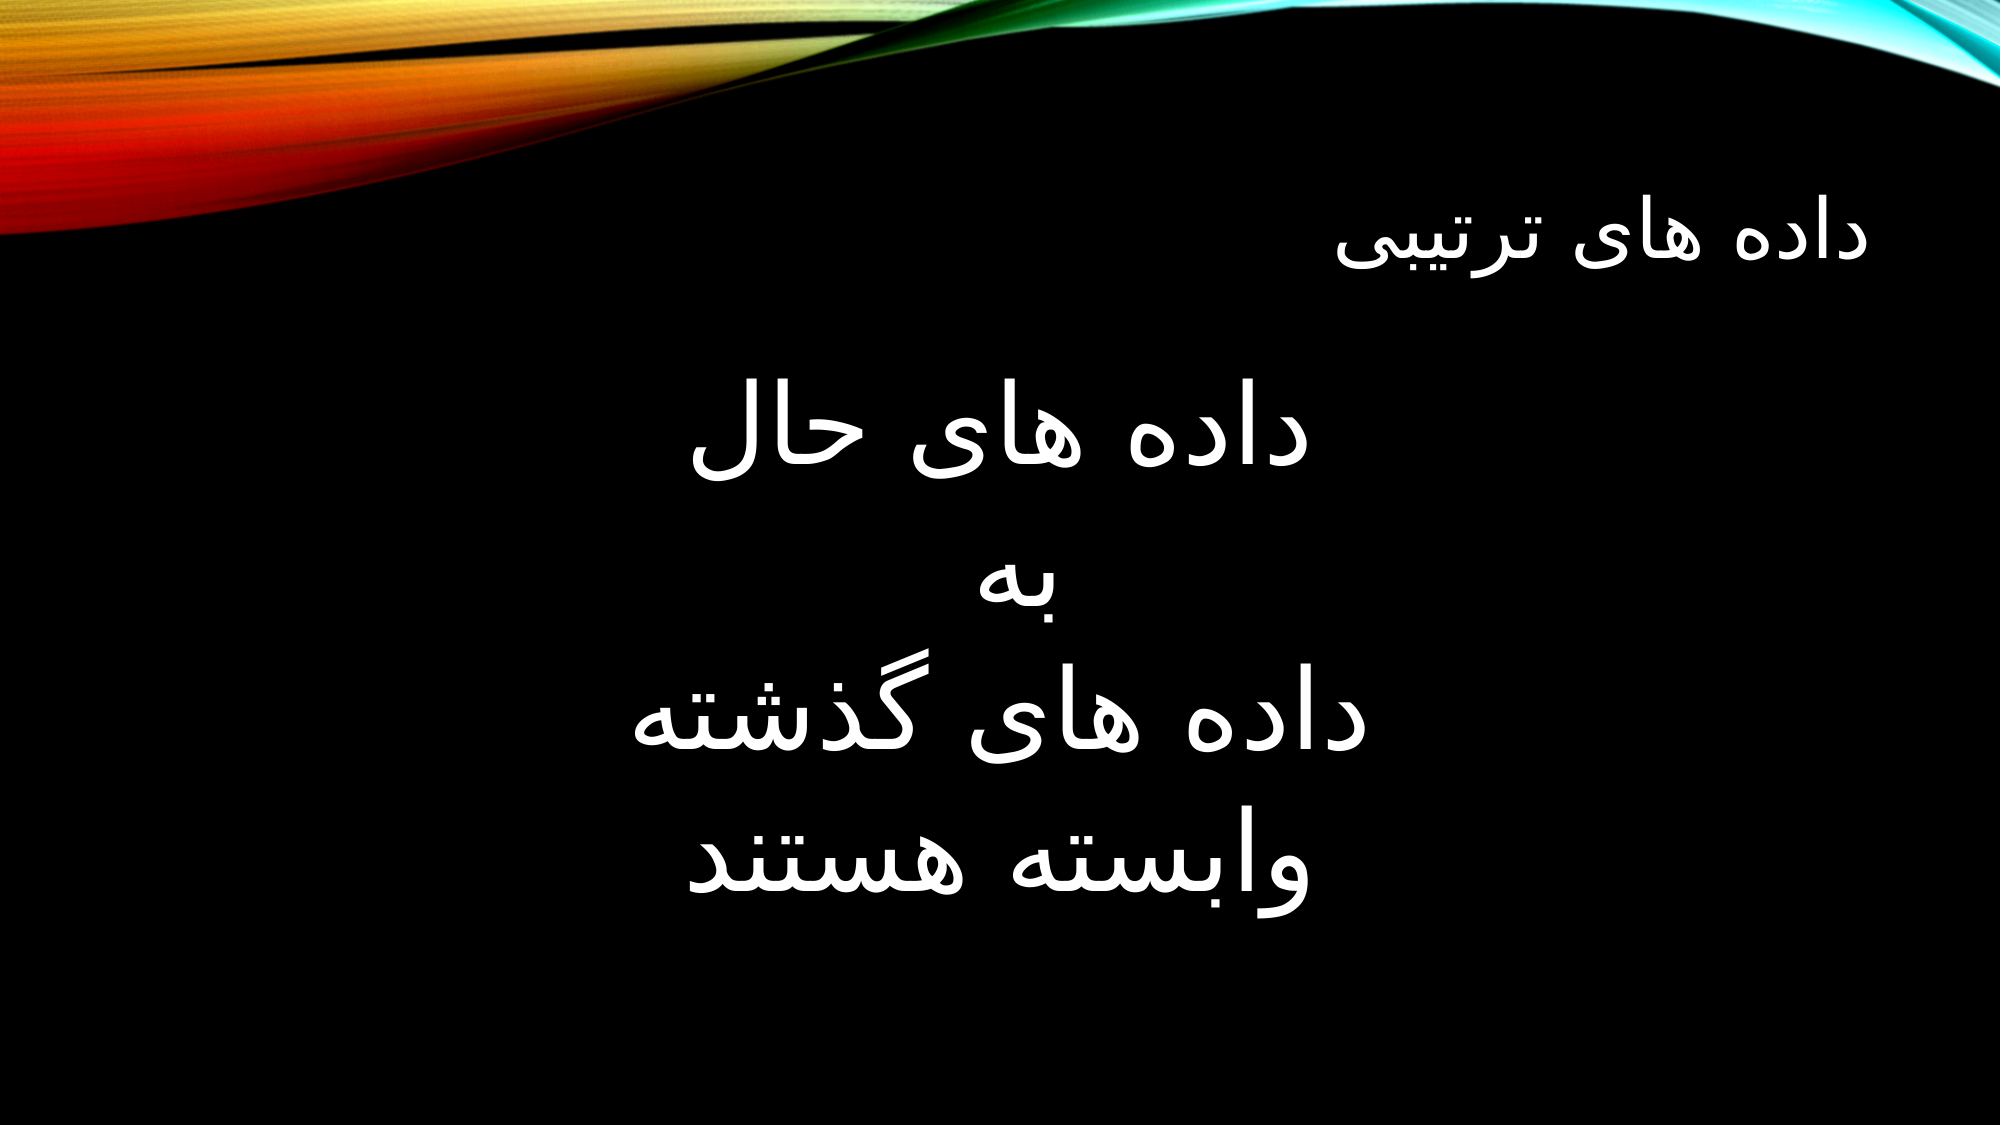

# داده های ترتیبی
داده های حال
به
داده های گذشته
وابسته هستند